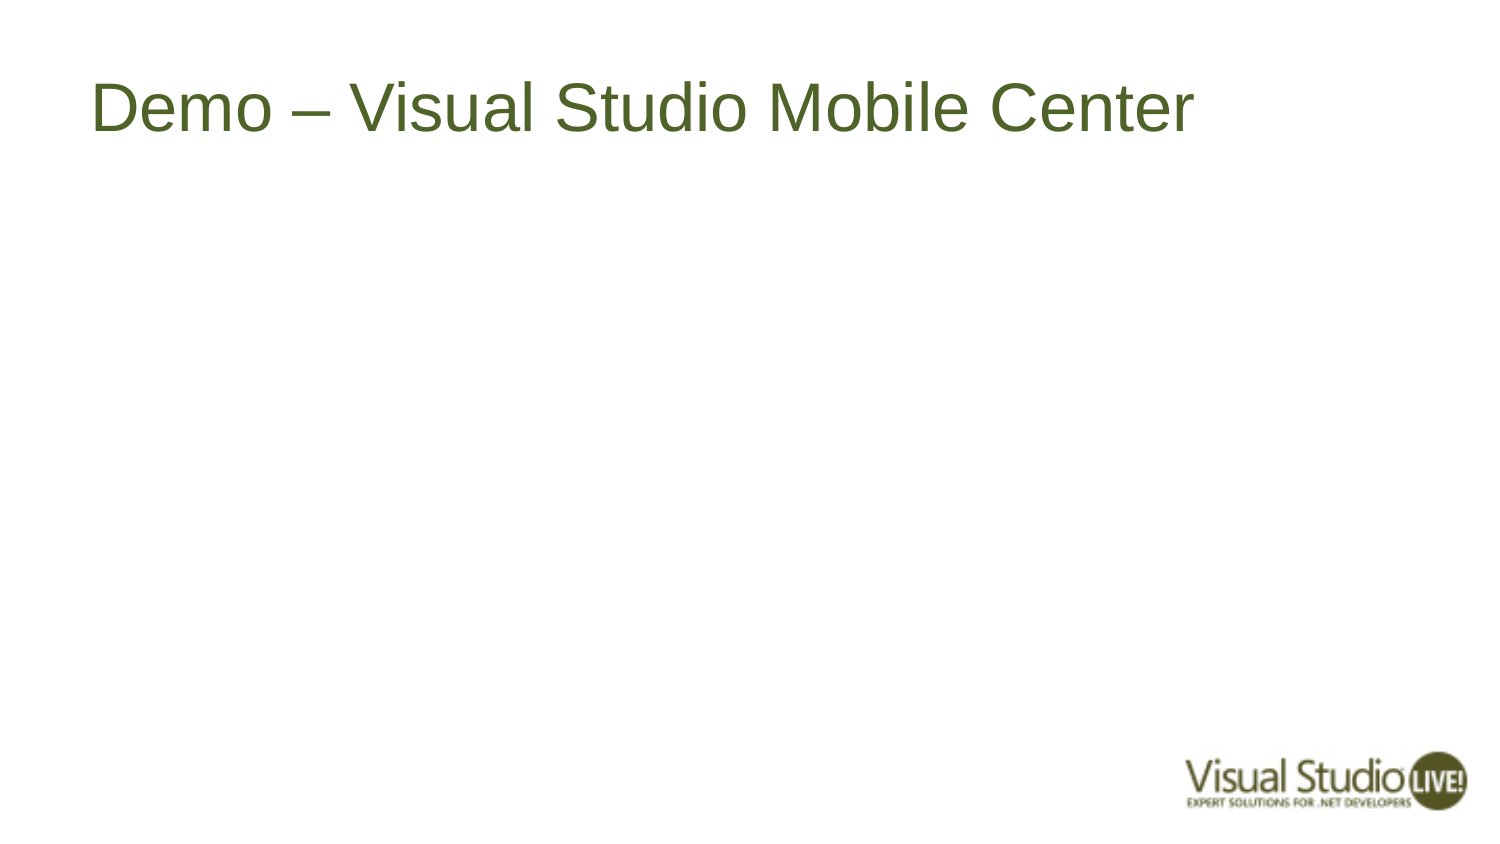

# Demo – Visual Studio Mobile Center